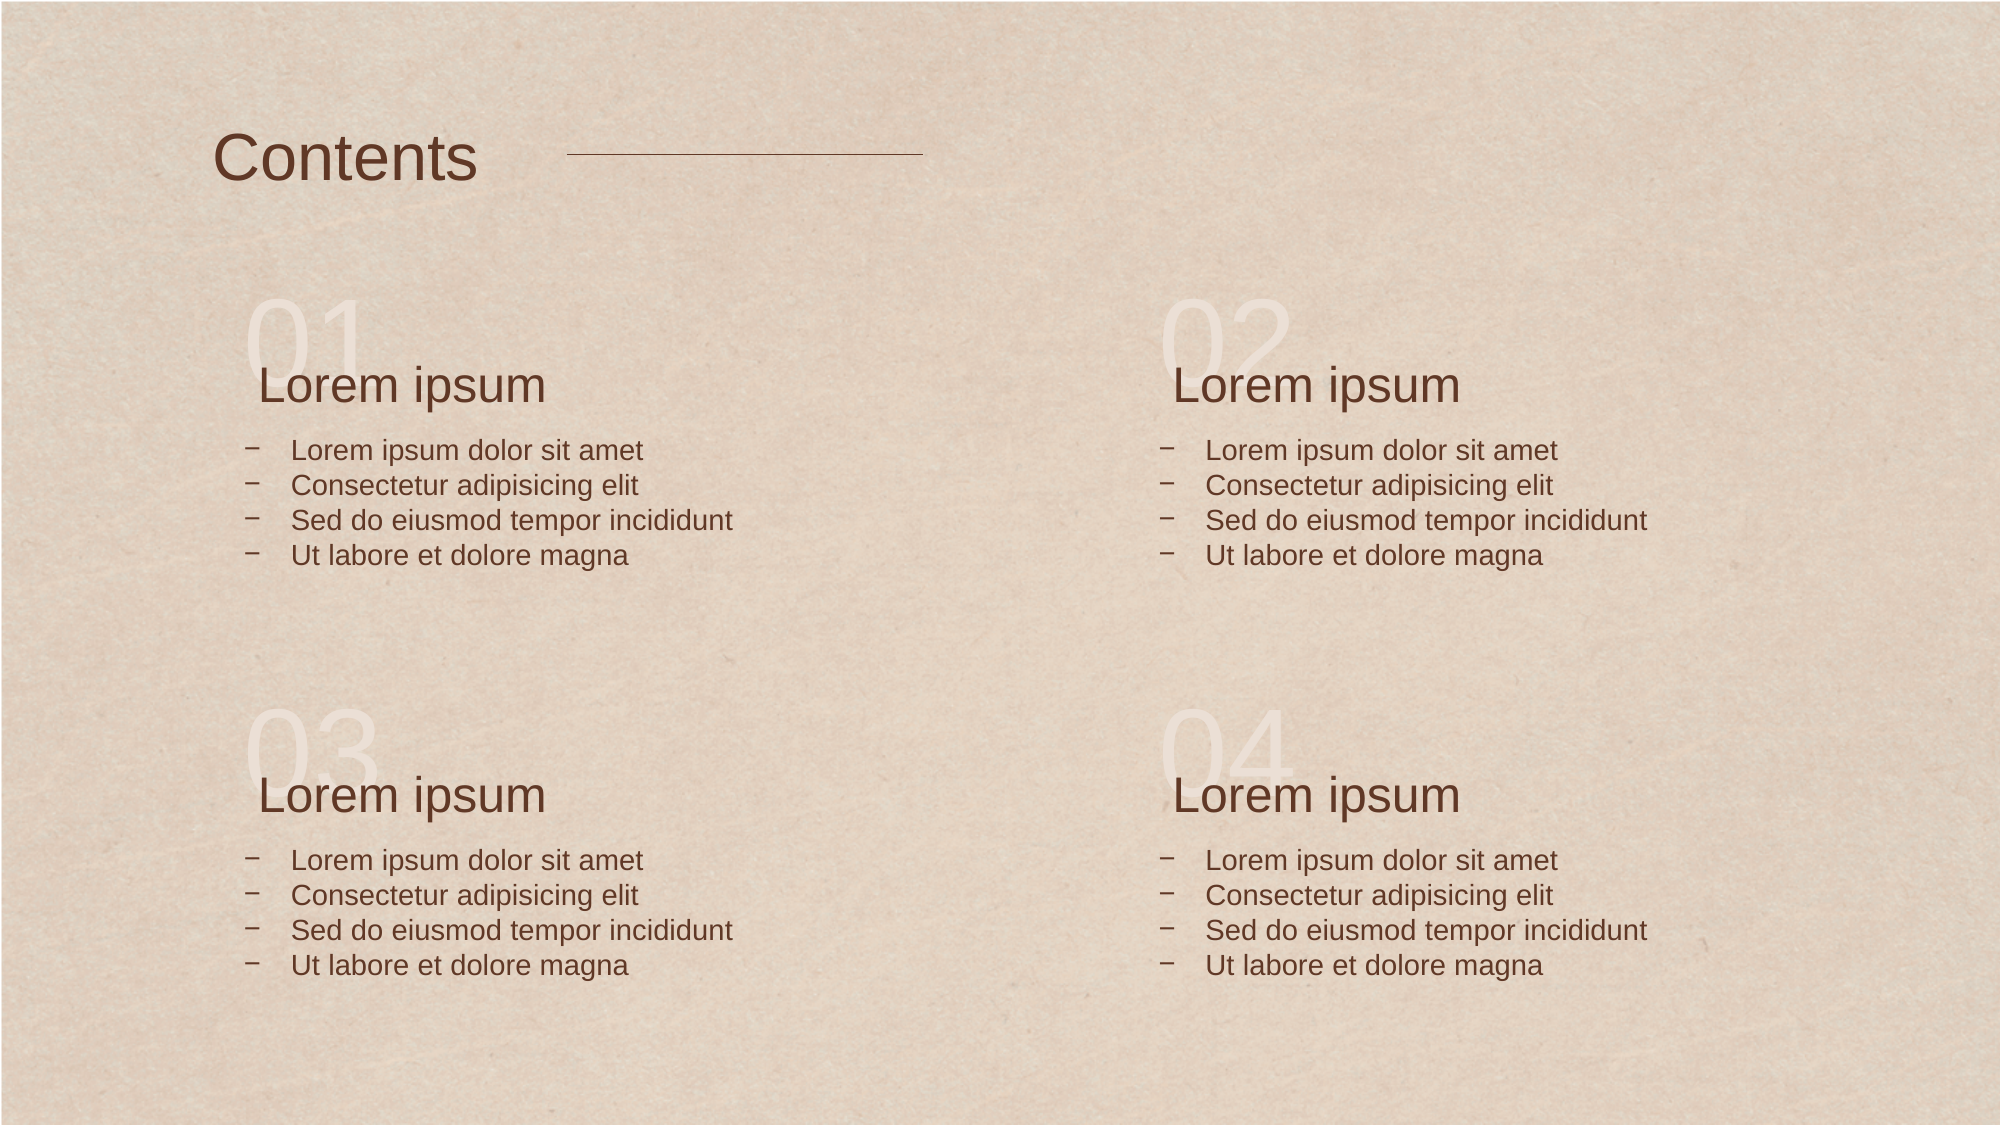

Contents
01
02
 Lorem ipsum
 Lorem ipsum
Lorem ipsum dolor sit amet
Consectetur adipisicing elit
Sed do eiusmod tempor incididunt
Ut labore et dolore magna
Lorem ipsum dolor sit amet
Consectetur adipisicing elit
Sed do eiusmod tempor incididunt
Ut labore et dolore magna
03
04
 Lorem ipsum
 Lorem ipsum
Lorem ipsum dolor sit amet
Consectetur adipisicing elit
Sed do eiusmod tempor incididunt
Ut labore et dolore magna
Lorem ipsum dolor sit amet
Consectetur adipisicing elit
Sed do eiusmod tempor incididunt
Ut labore et dolore magna